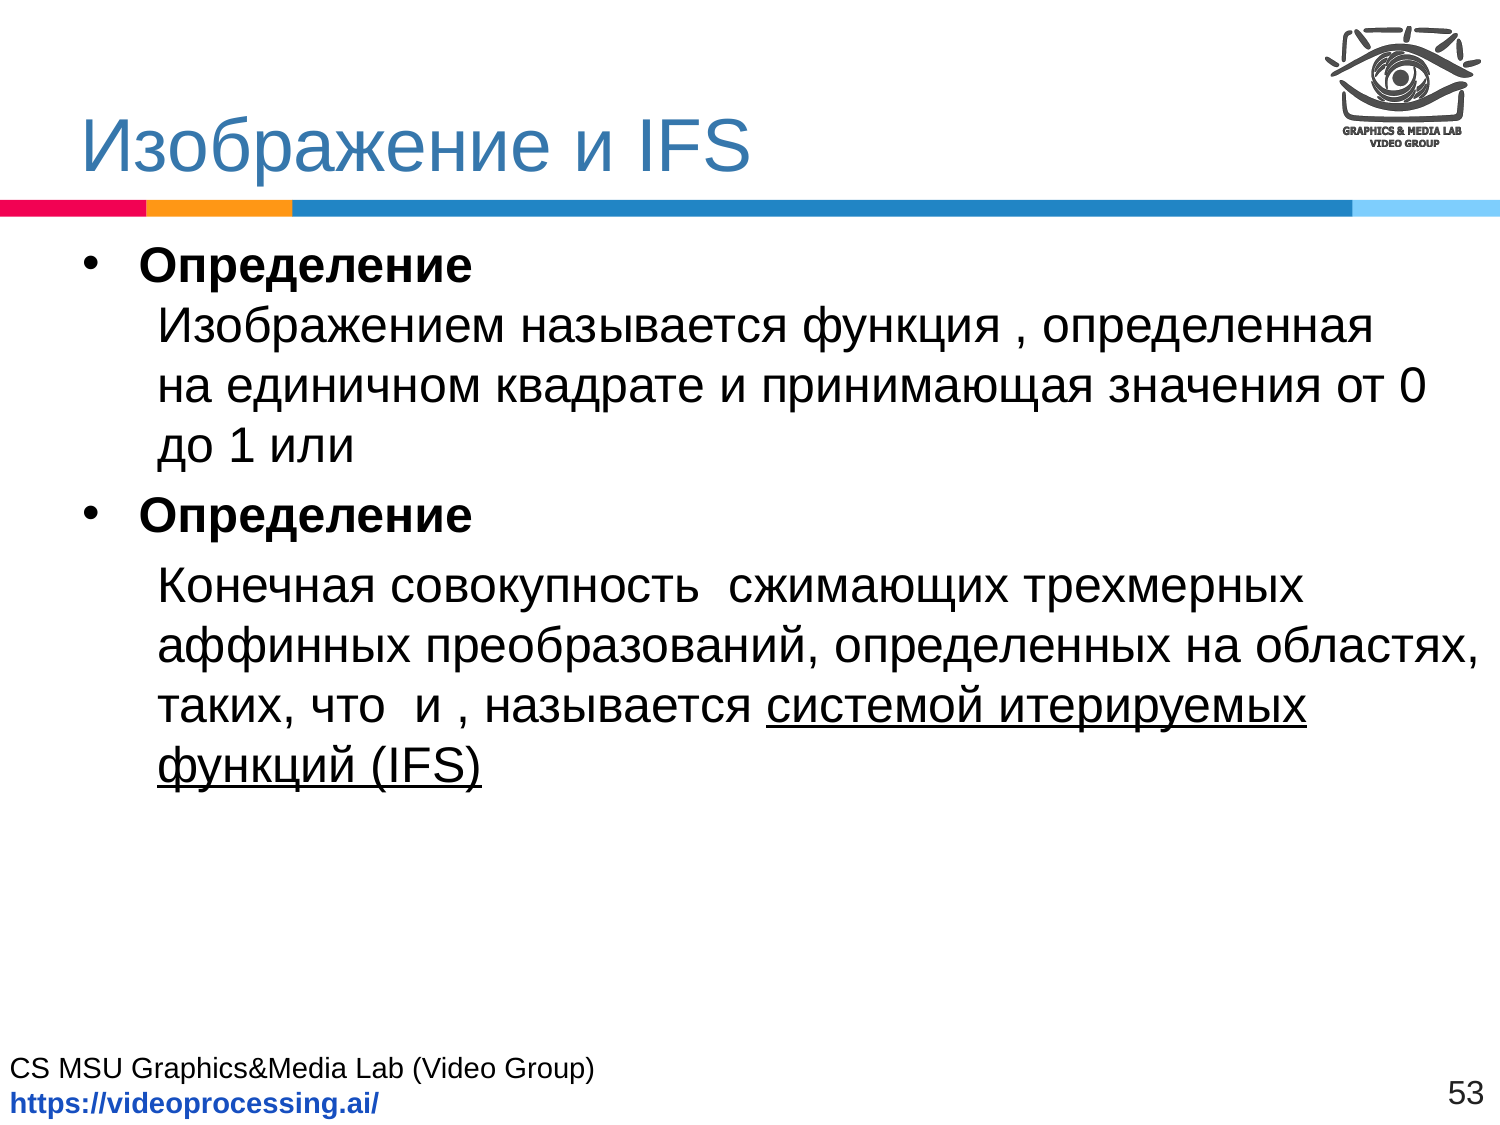

# Изображение и IFS
Определение
Изображением называется функция , определенная
на единичном квадрате и принимающая значения от 0 до 1 или
Определение
Конечная совокупность  сжимающих трехмерных аффинных преобразований, определенных на областях, таких, что  и , называется системой итерируемых функций (IFS)

53